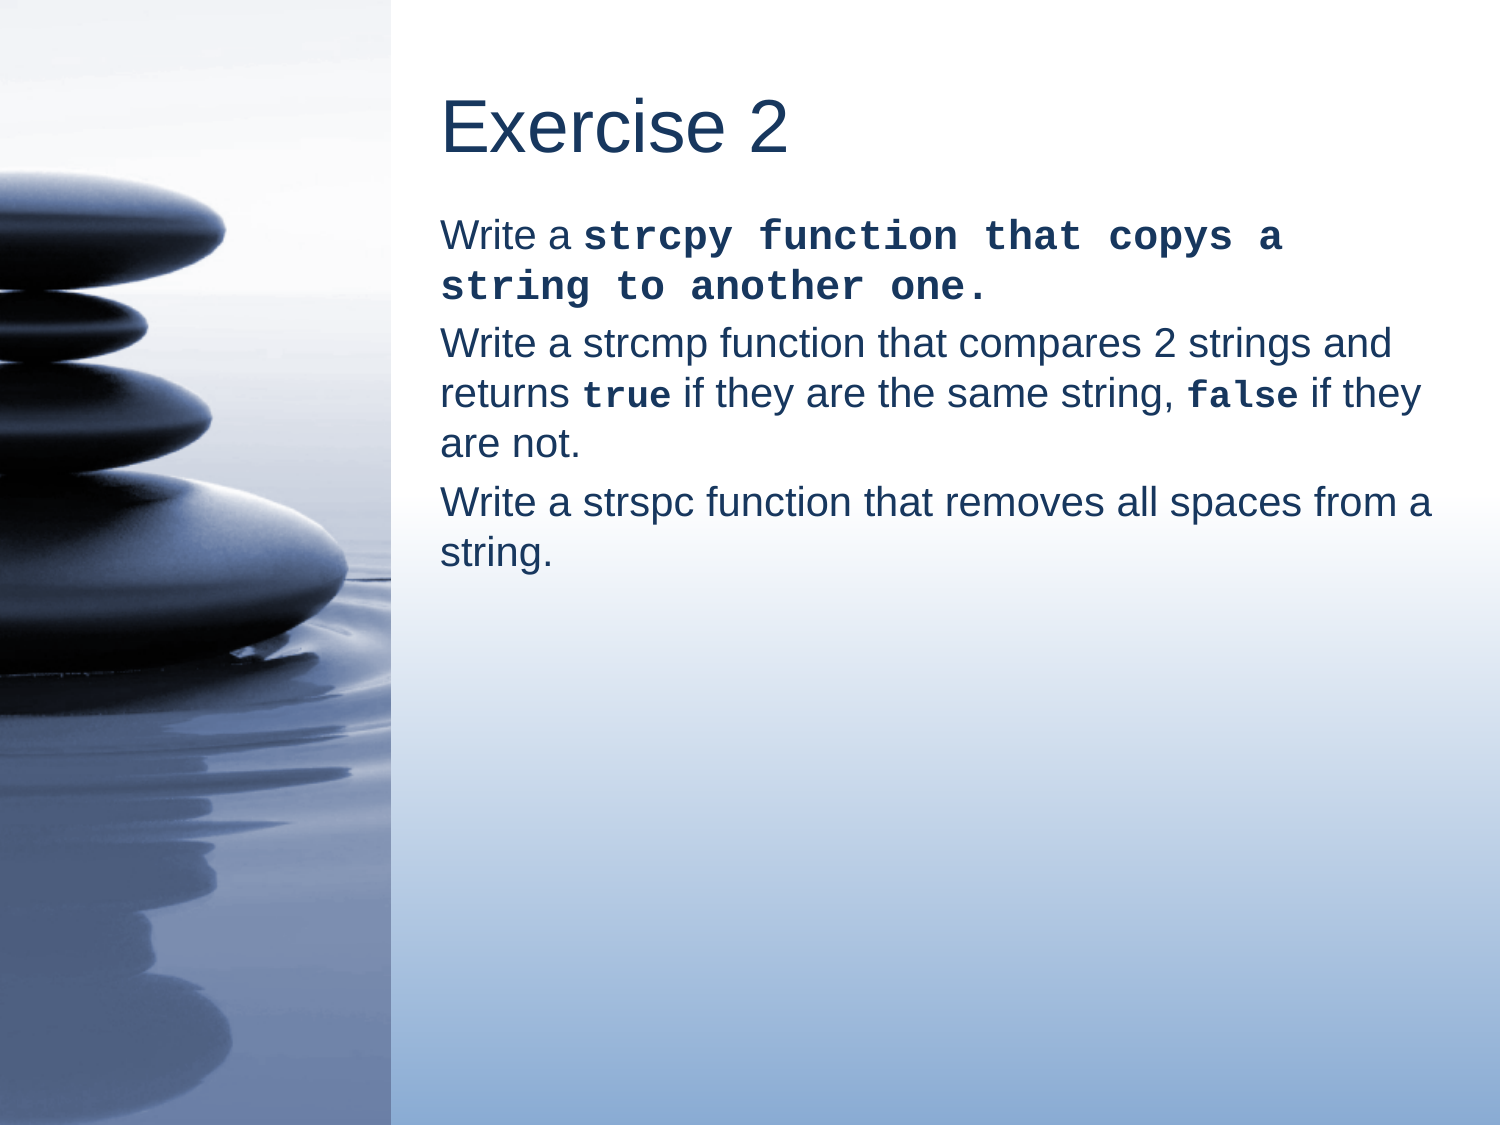

# Exercise 2
Write a strcpy function that copys a string to another one.
Write a strcmp function that compares 2 strings and returns true if they are the same string, false if they are not.
Write a strspc function that removes all spaces from a string.